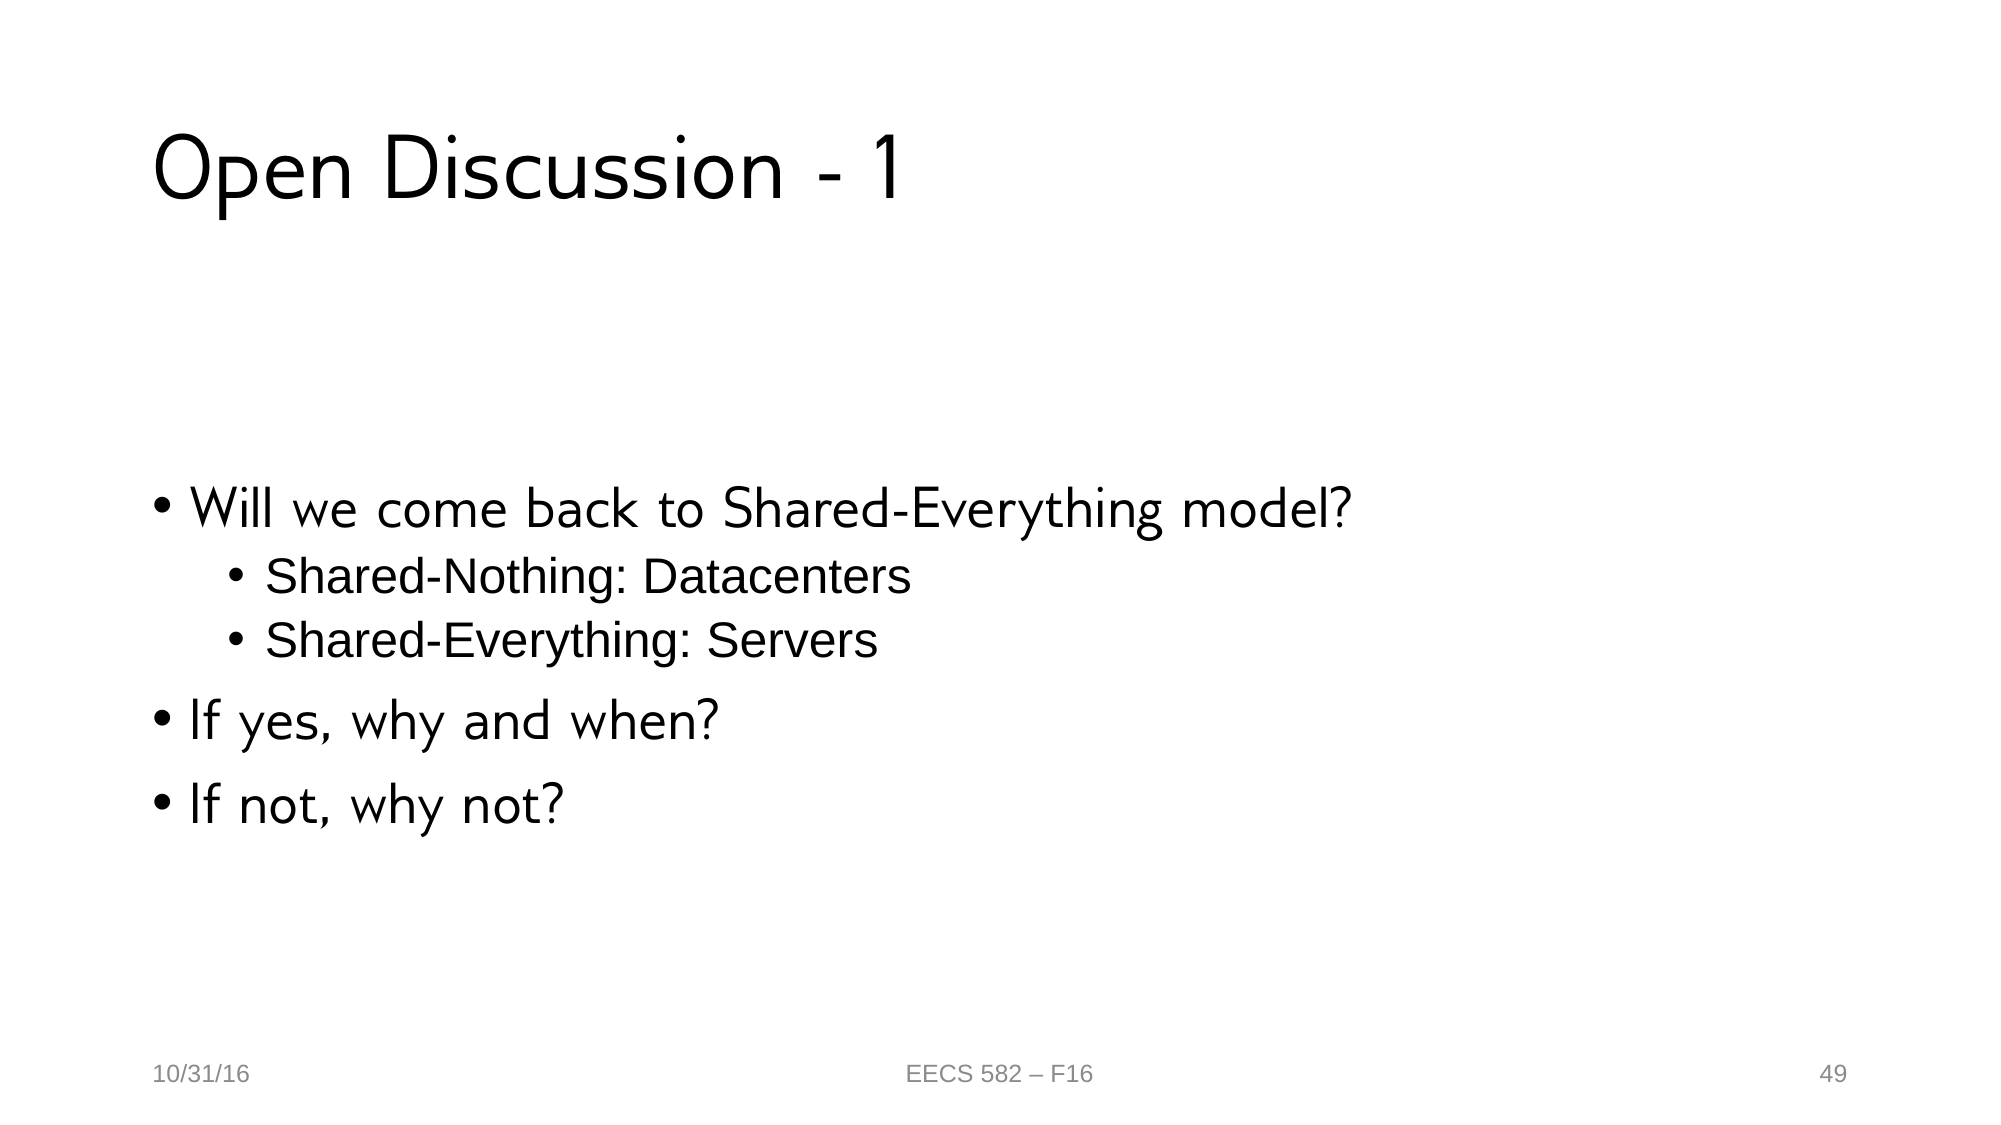

# Open Discussion - 1
Will we come back to Shared-Everything model?
Shared-Nothing: Datacenters
Shared-Everything: Servers
If yes, why and when?
If not, why not?
10/31/16
EECS 582 – F16
49